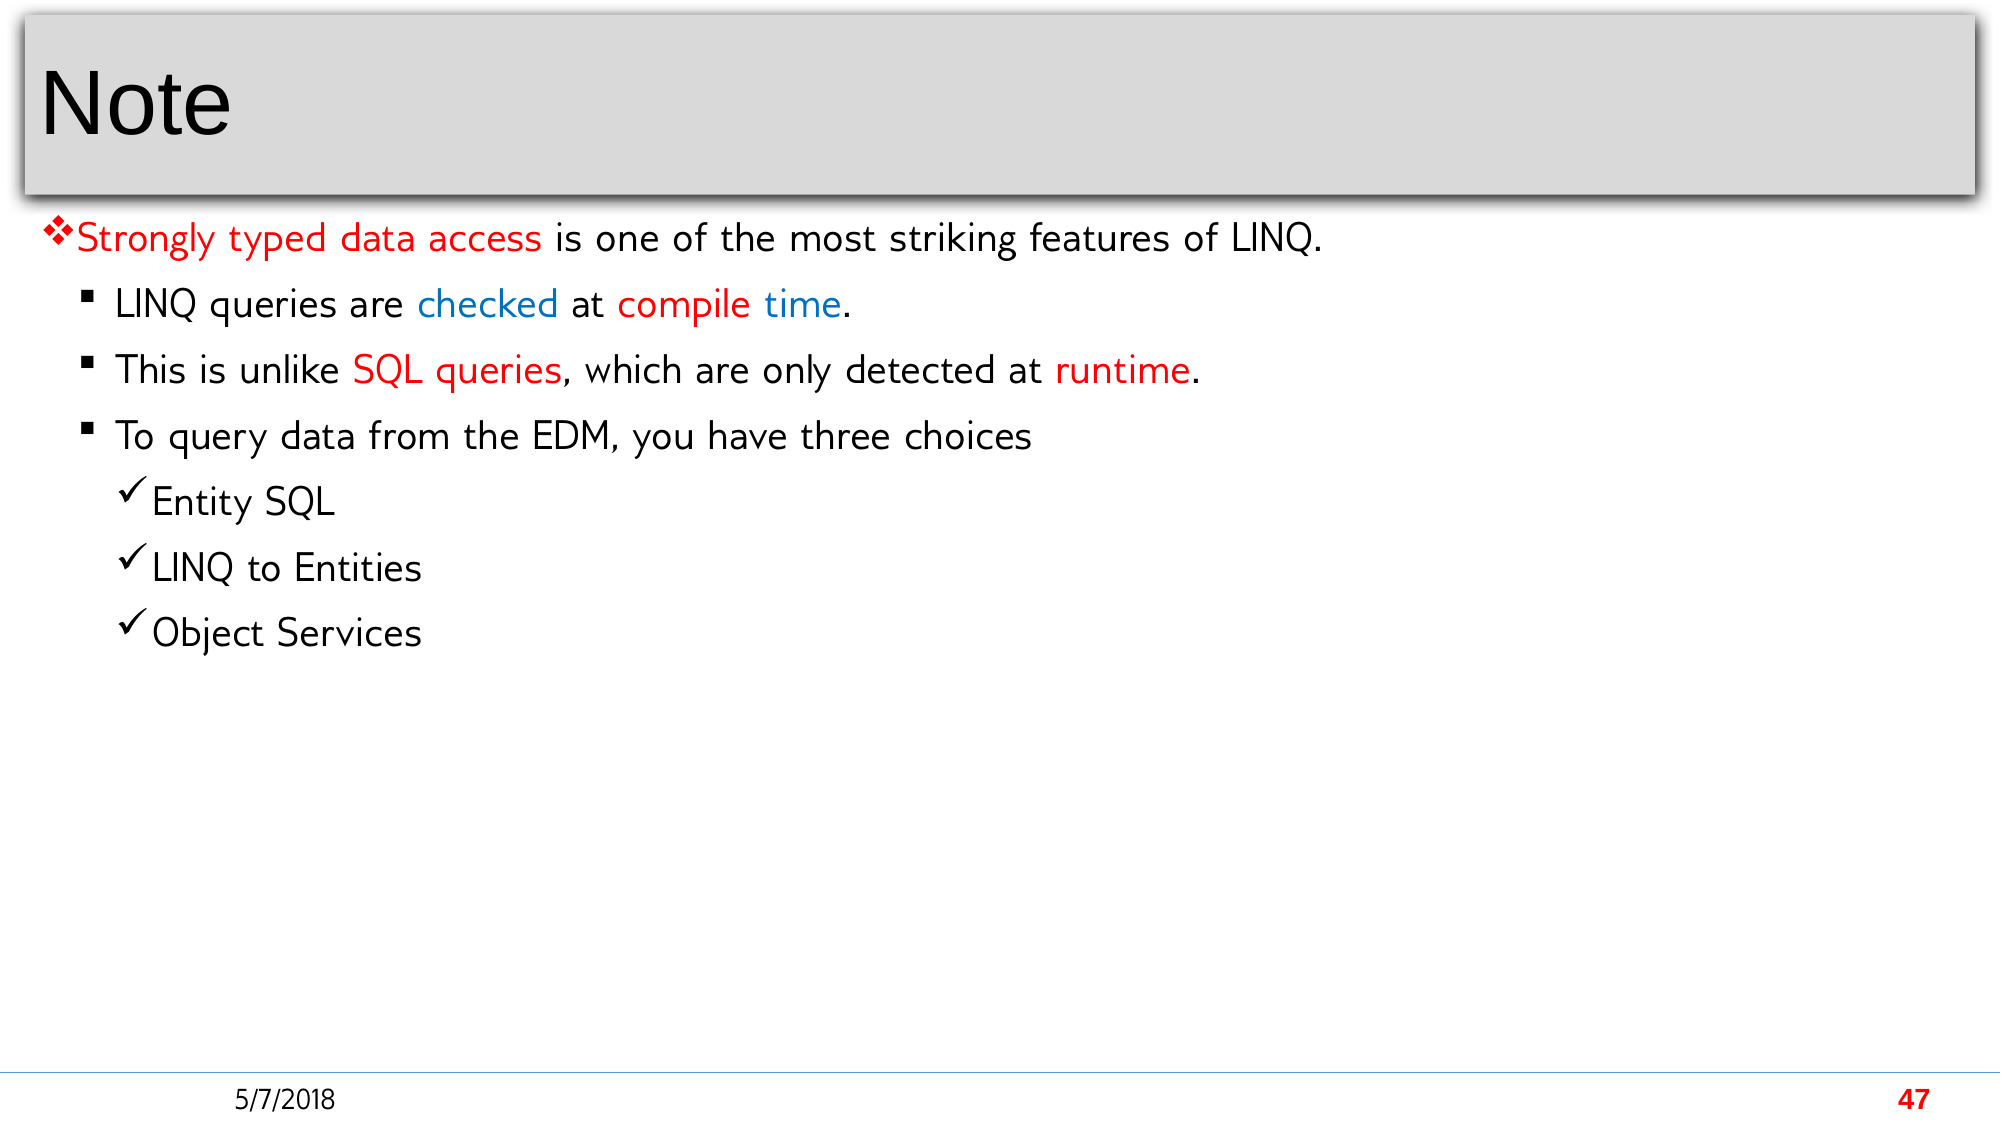

# Note
Strongly typed data access is one of the most striking features of LINQ.
LINQ queries are checked at compile time.
This is unlike SQL queries, which are only detected at runtime.
To query data from the EDM, you have three choices
Entity SQL
LINQ to Entities
Object Services
5/7/2018
47